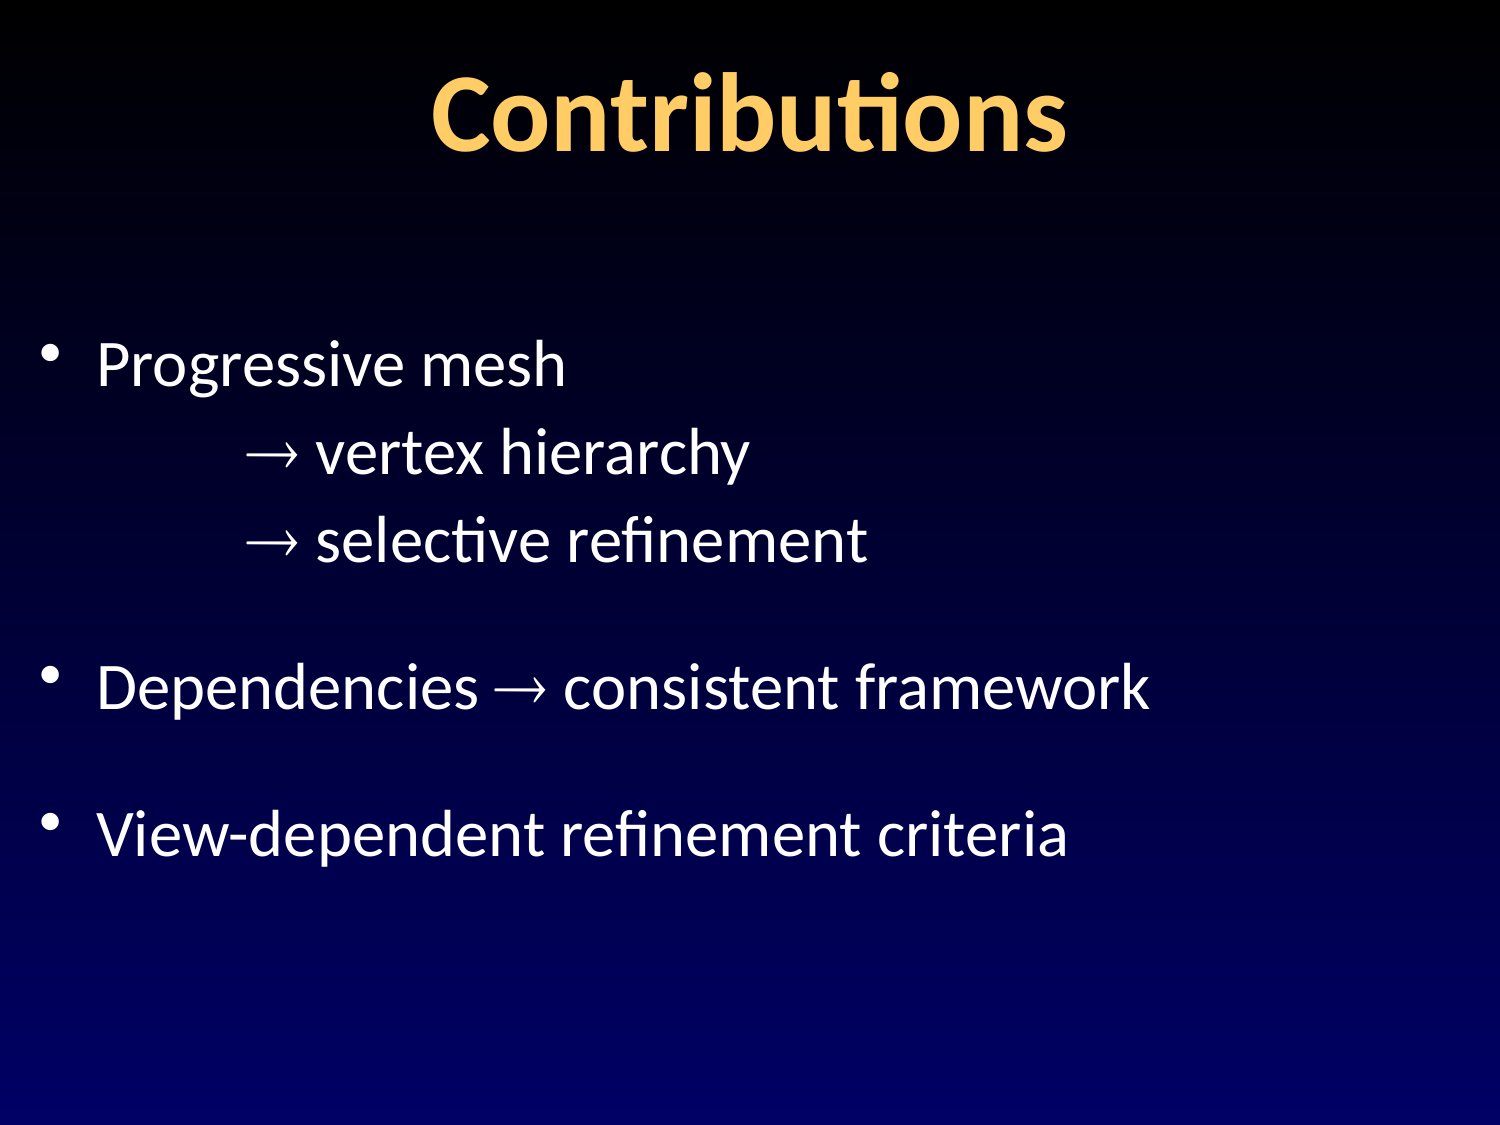

# Contributions
Progressive mesh
	→ vertex hierarchy
	→ selective refinement
Dependencies → consistent framework
View-dependent refinement criteria